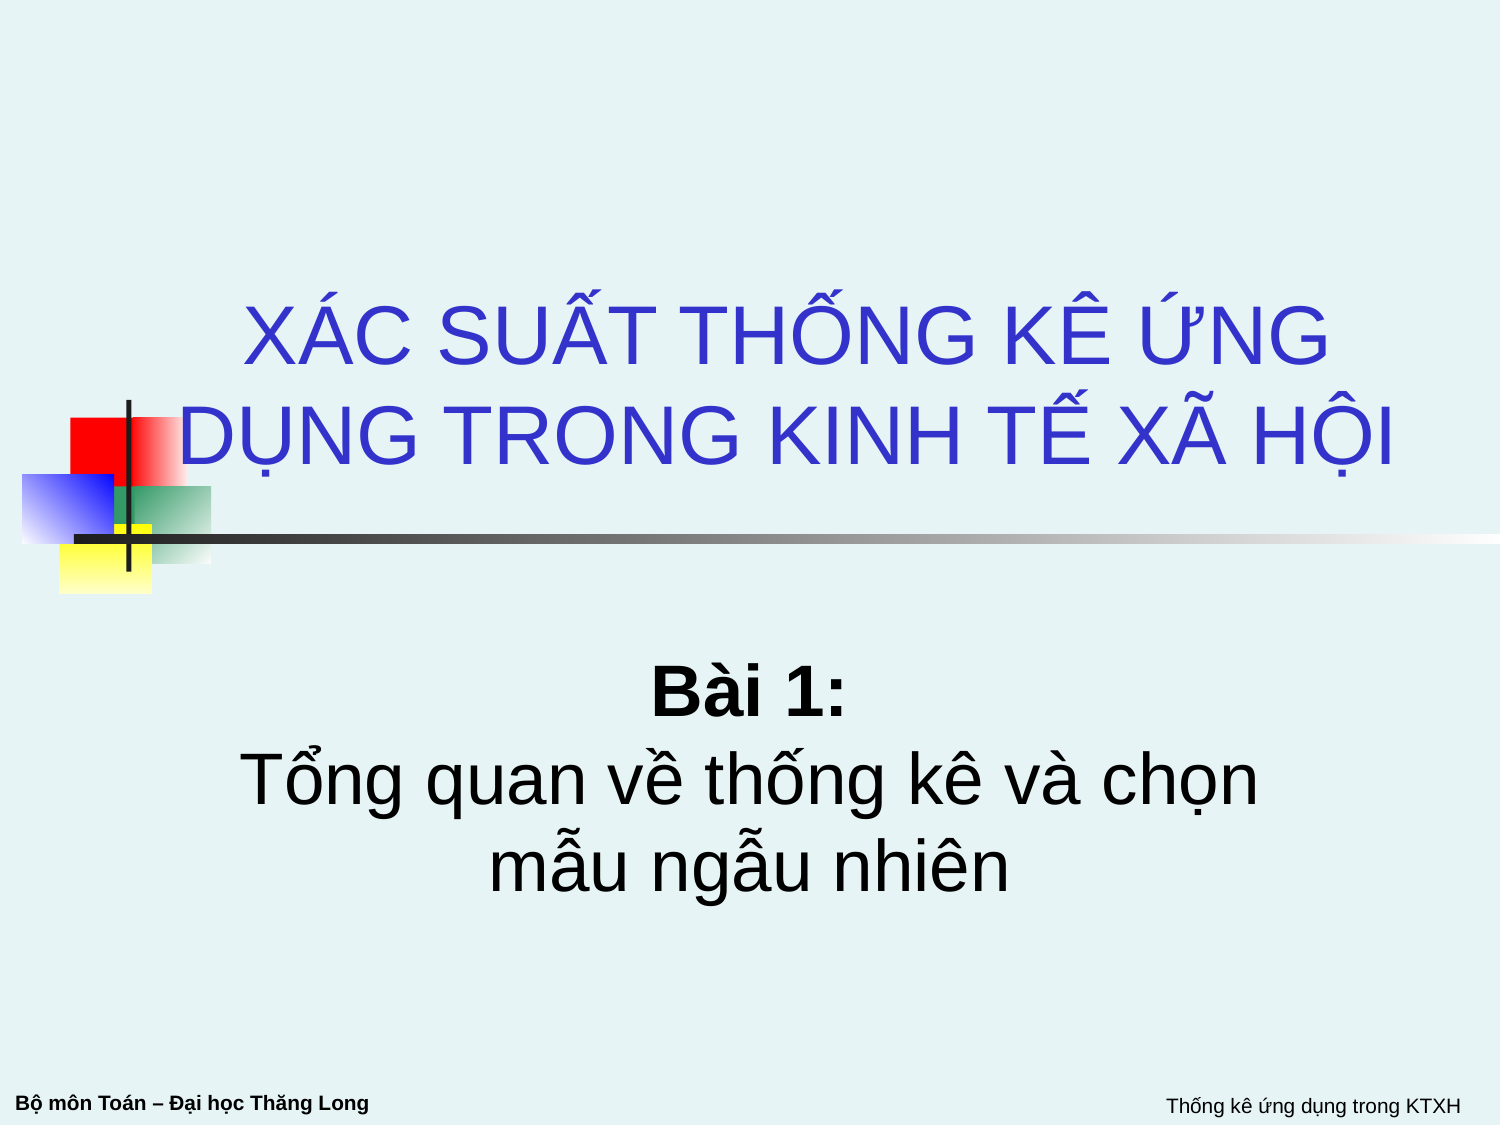

# XÁC SUẤT THỐNG KÊ ỨNG DỤNG TRONG KINH TẾ XÃ HỘI
Bài 1:
Tổng quan về thống kê và chọn mẫu ngẫu nhiên
Thống kê ứng dụng trong KTXH
Bộ môn Toán – Đại học Thăng Long